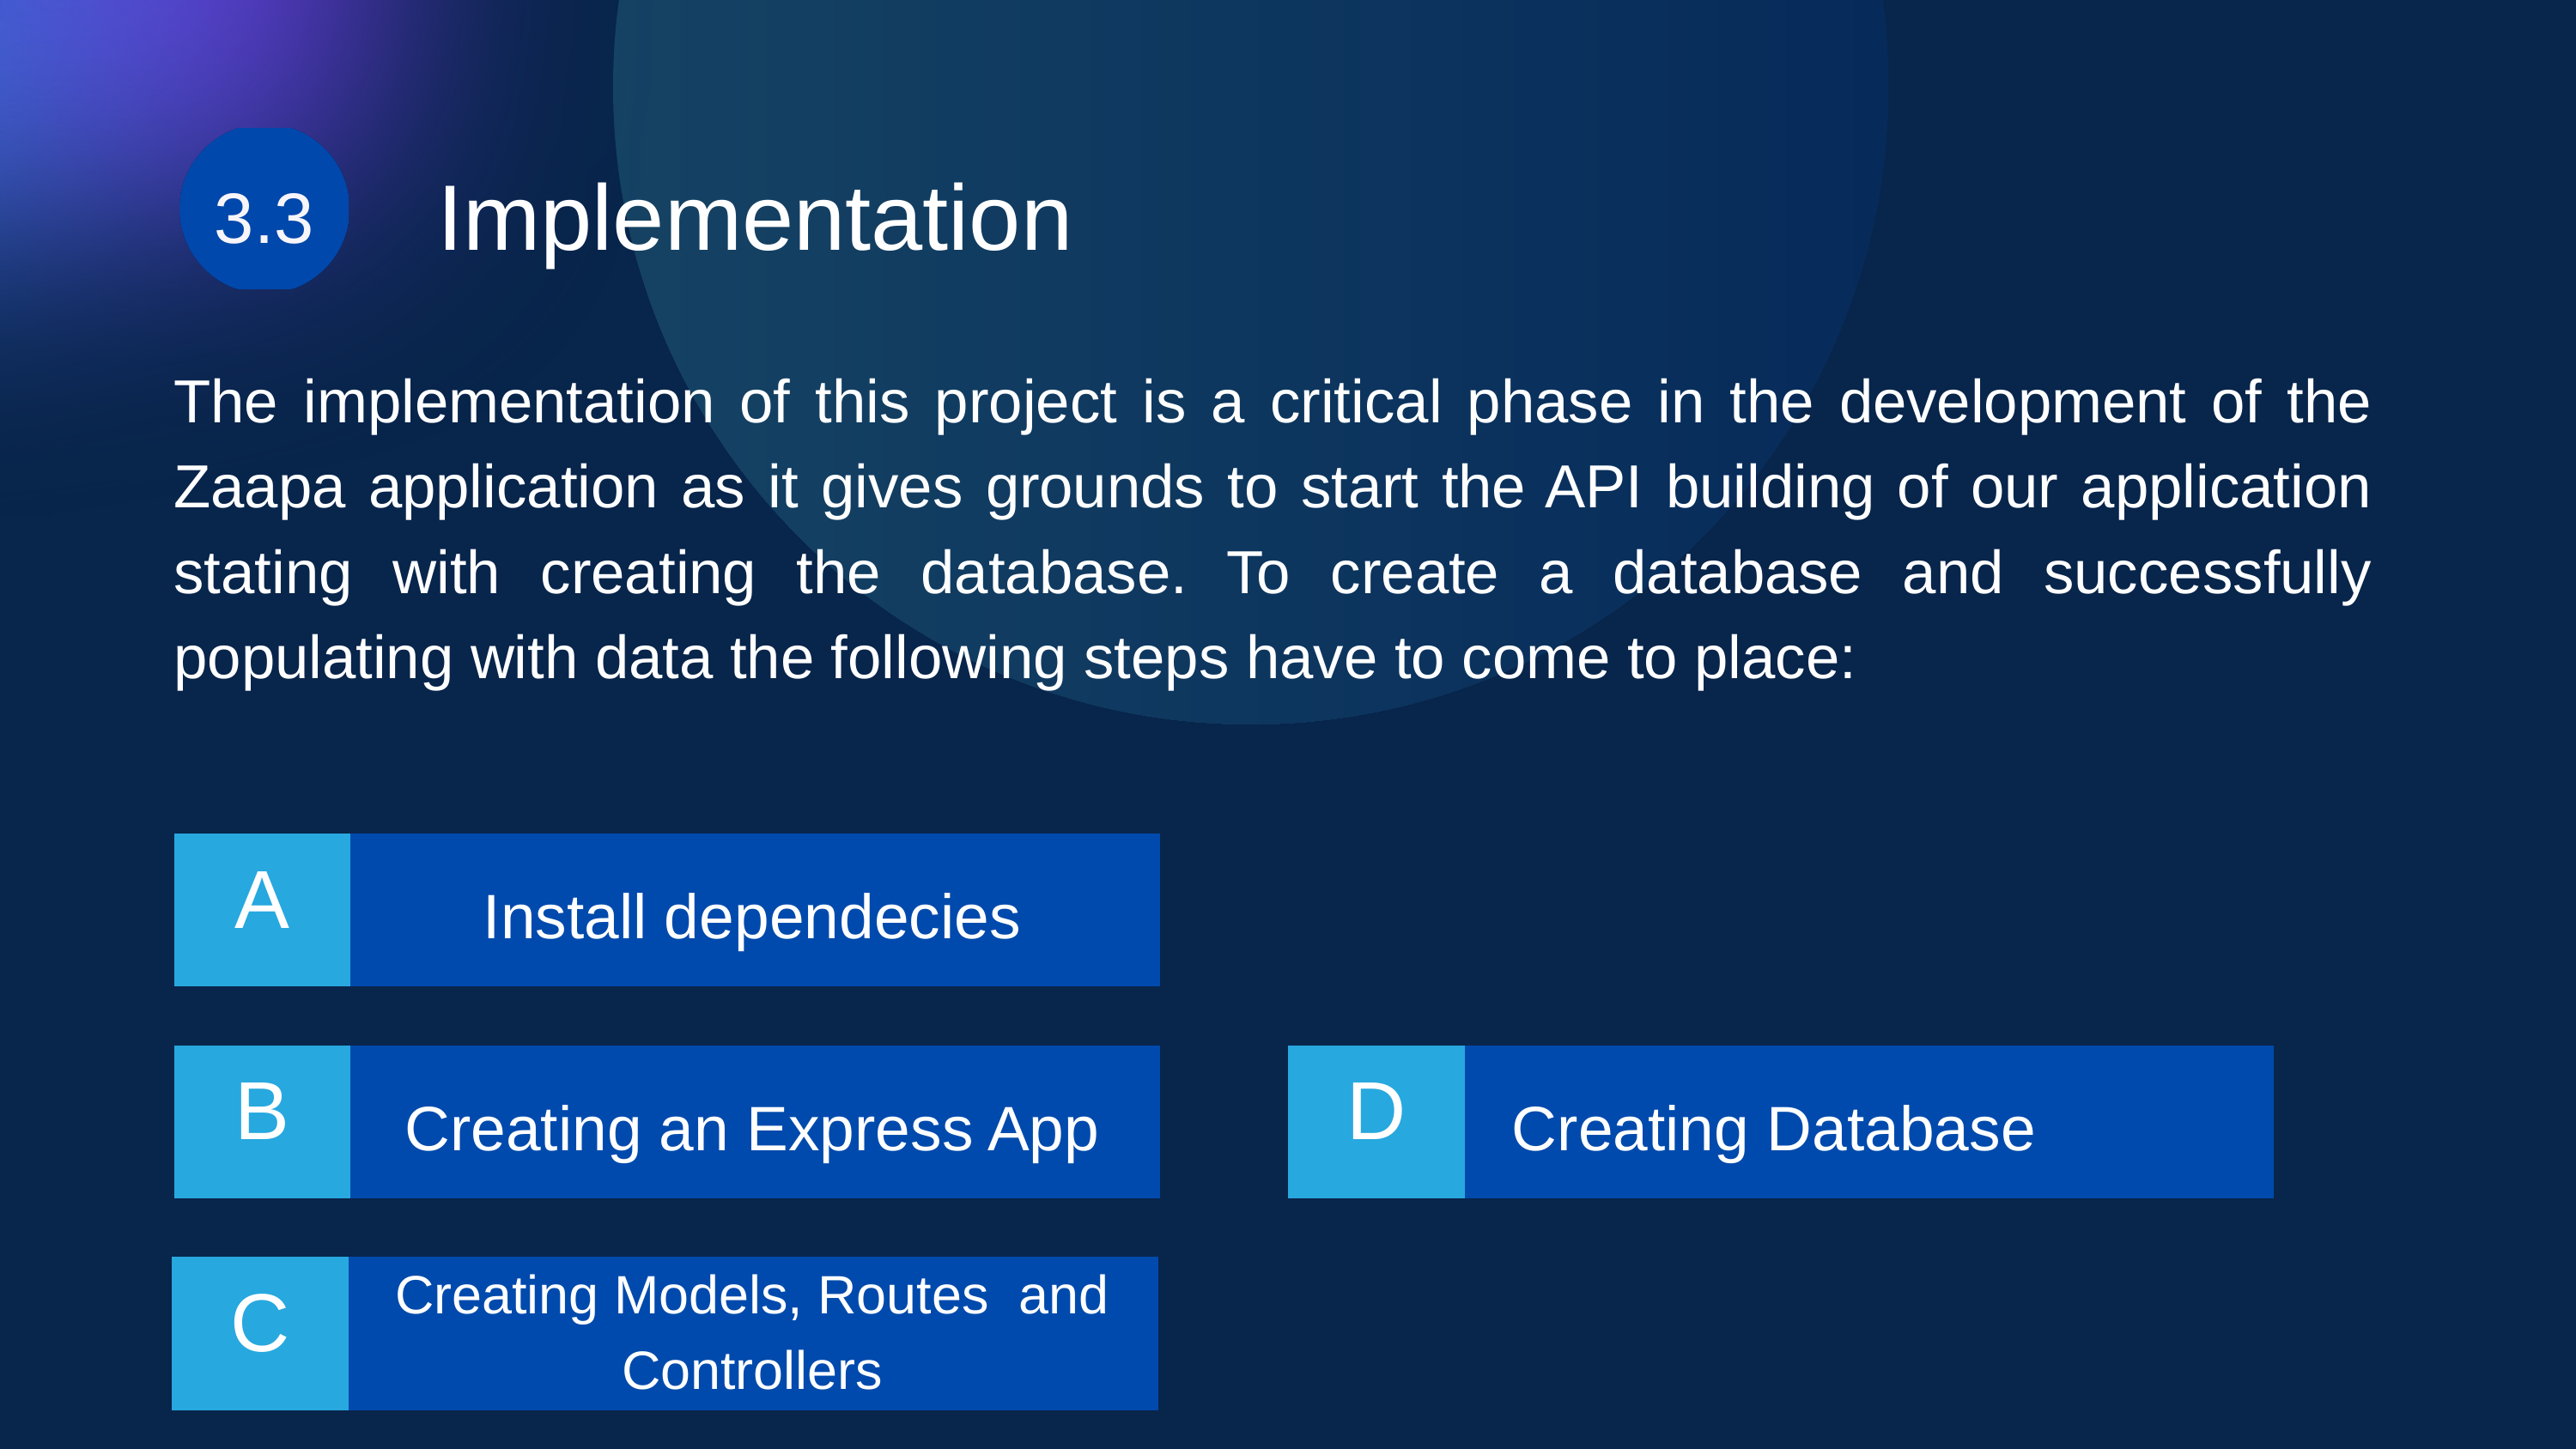

3.3
Implementation
The implementation of this project is a critical phase in the development of the Zaapa application as it gives grounds to start the API building of our application stating with creating the database. To create a database and successfully populating with data the following steps have to come to place:

A

Install dependecies

B

D

Creating an Express App
Creating Database
Creating Models, Routes  and Controllers

C